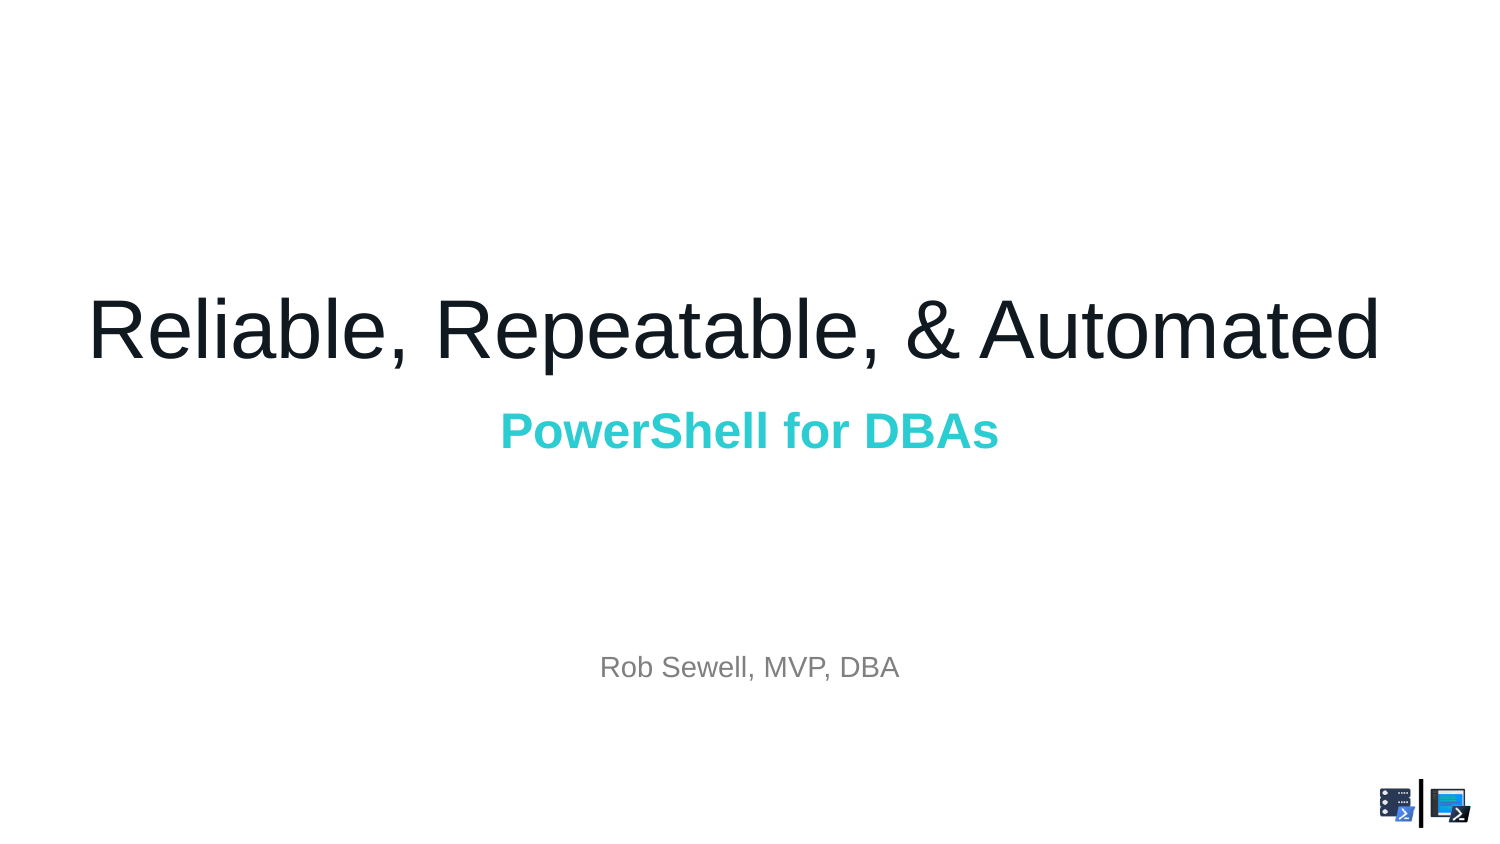

Reliable, Repeatable, & Automated
PowerShell for DBAs
Rob Sewell, MVP, DBA